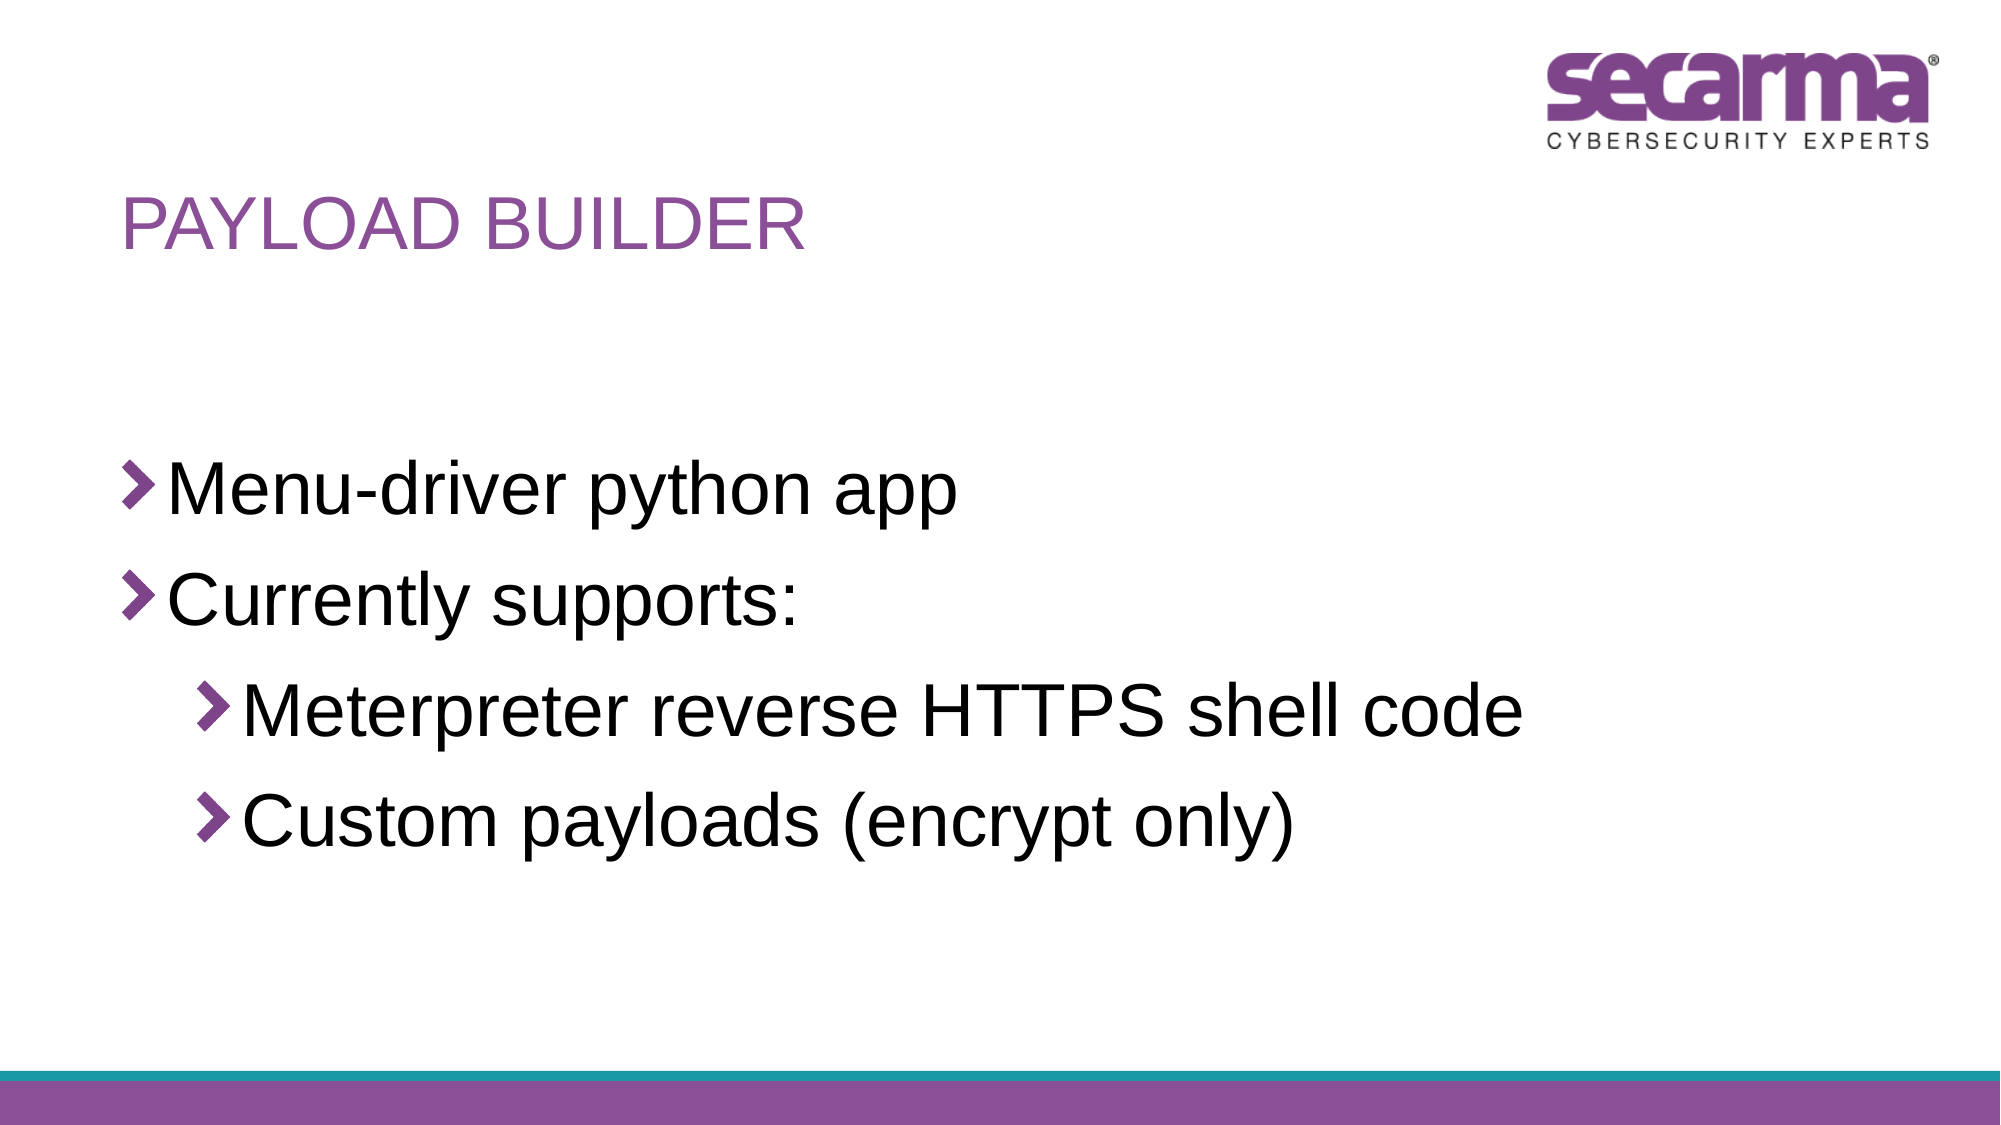

# Payload builder
Menu-driver python app
Currently supports:
Meterpreter reverse HTTPS shell code
Custom payloads (encrypt only)